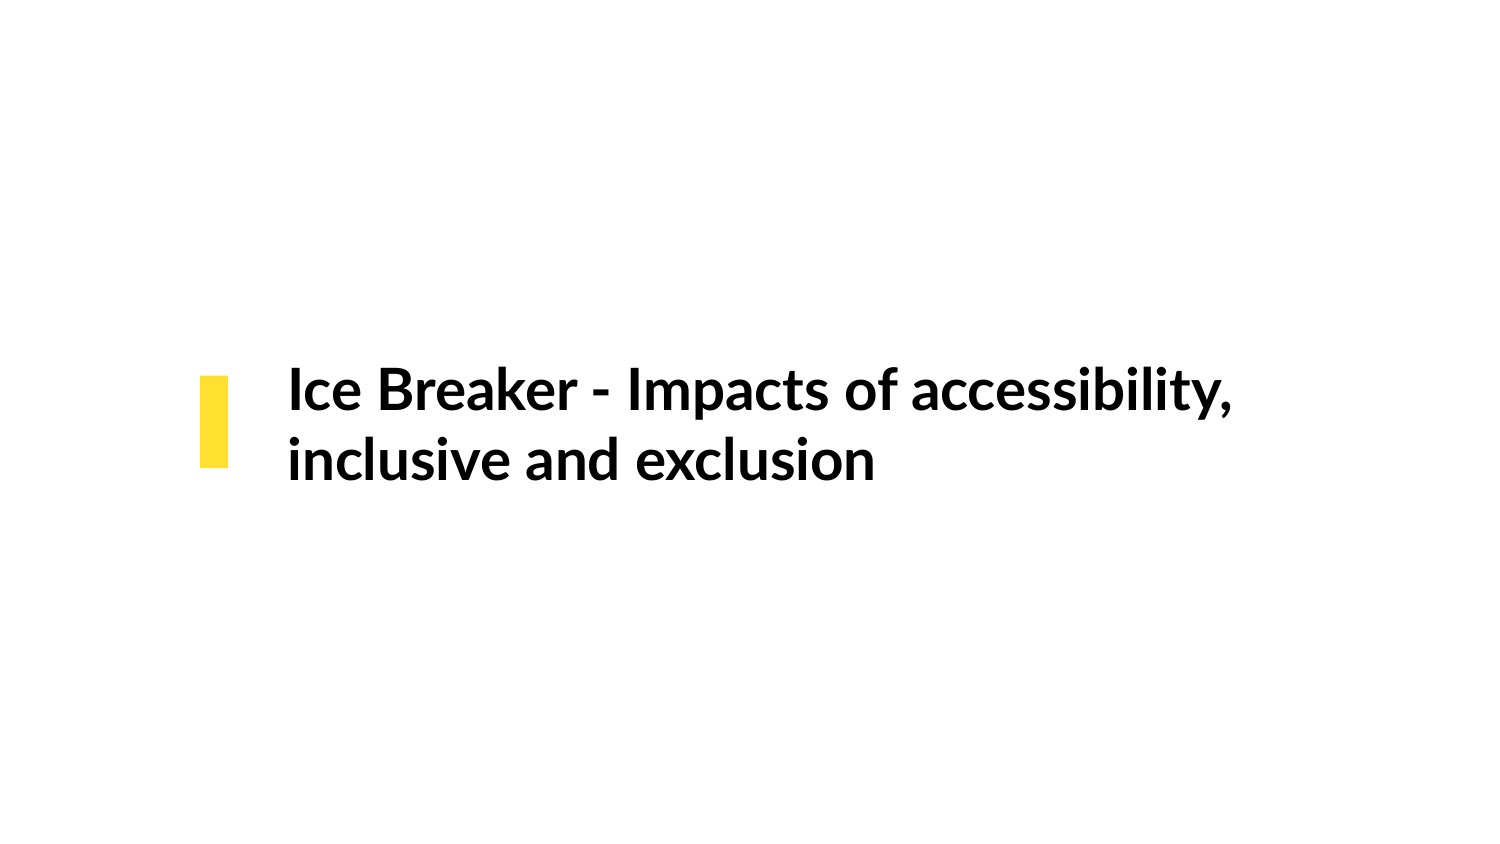

# Ice Breaker - Impacts of accessibility, inclusive and exclusion